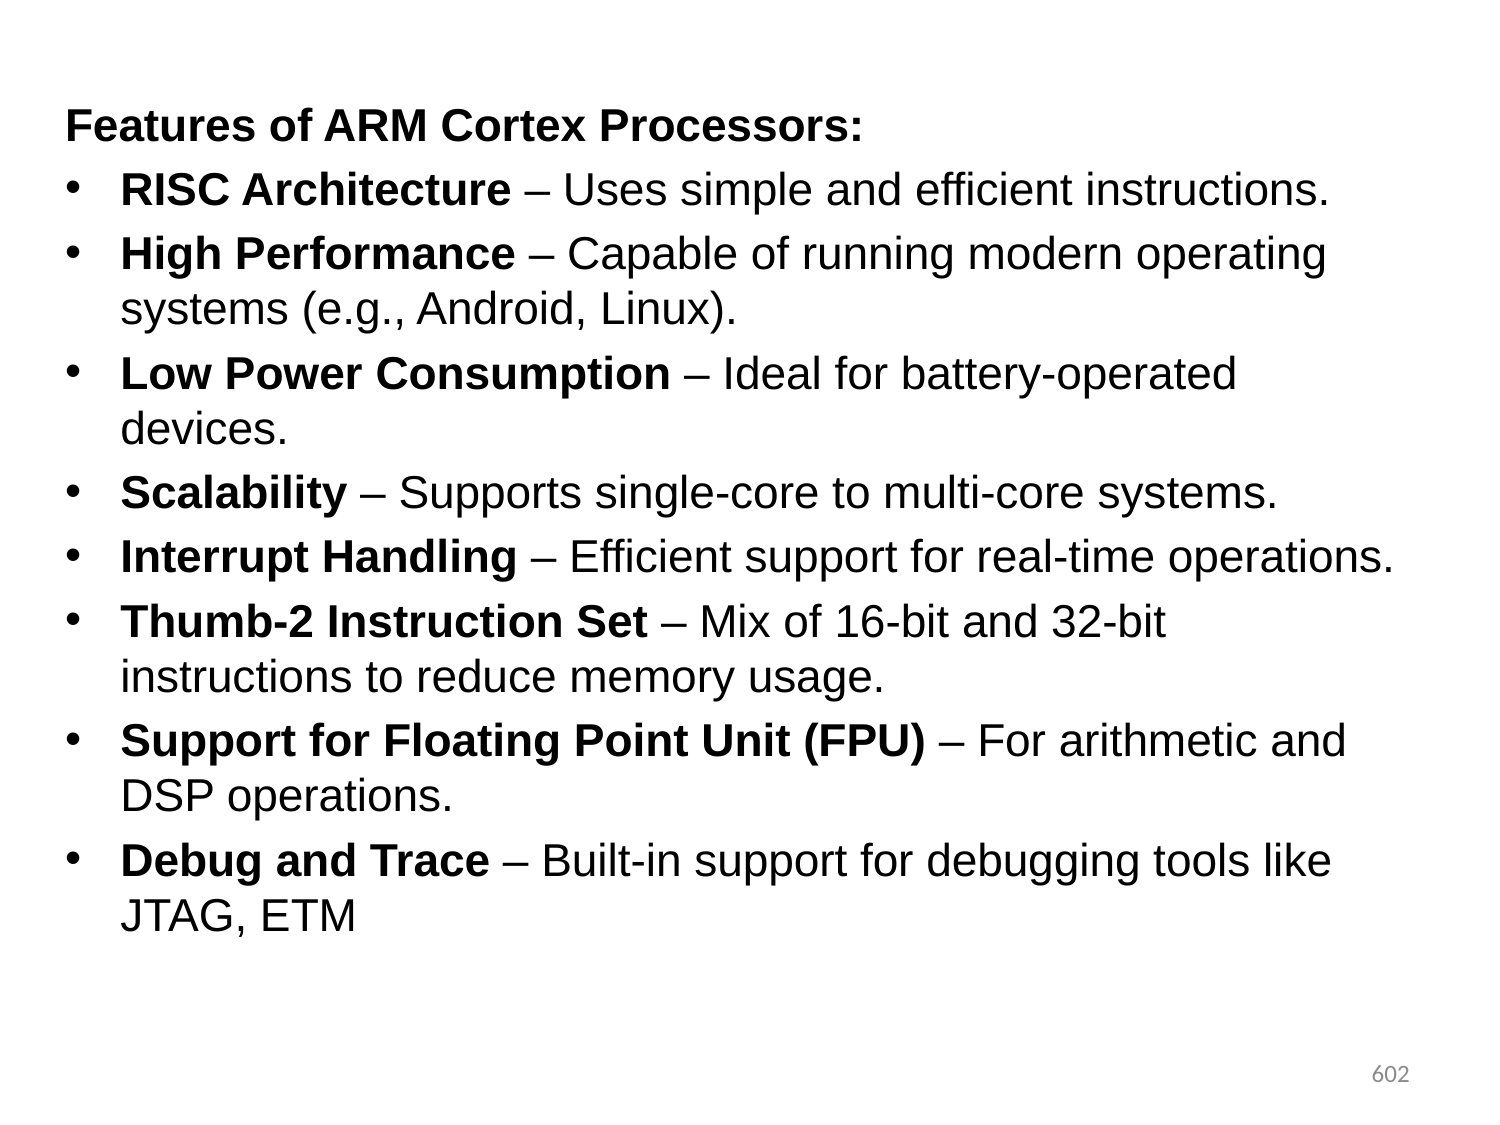

Features of ARM Cortex Processors:
RISC Architecture – Uses simple and efficient instructions.
High Performance – Capable of running modern operating systems (e.g., Android, Linux).
Low Power Consumption – Ideal for battery-operated devices.
Scalability – Supports single-core to multi-core systems.
Interrupt Handling – Efficient support for real-time operations.
Thumb-2 Instruction Set – Mix of 16-bit and 32-bit instructions to reduce memory usage.
Support for Floating Point Unit (FPU) – For arithmetic and DSP operations.
Debug and Trace – Built-in support for debugging tools like JTAG, ETM

602